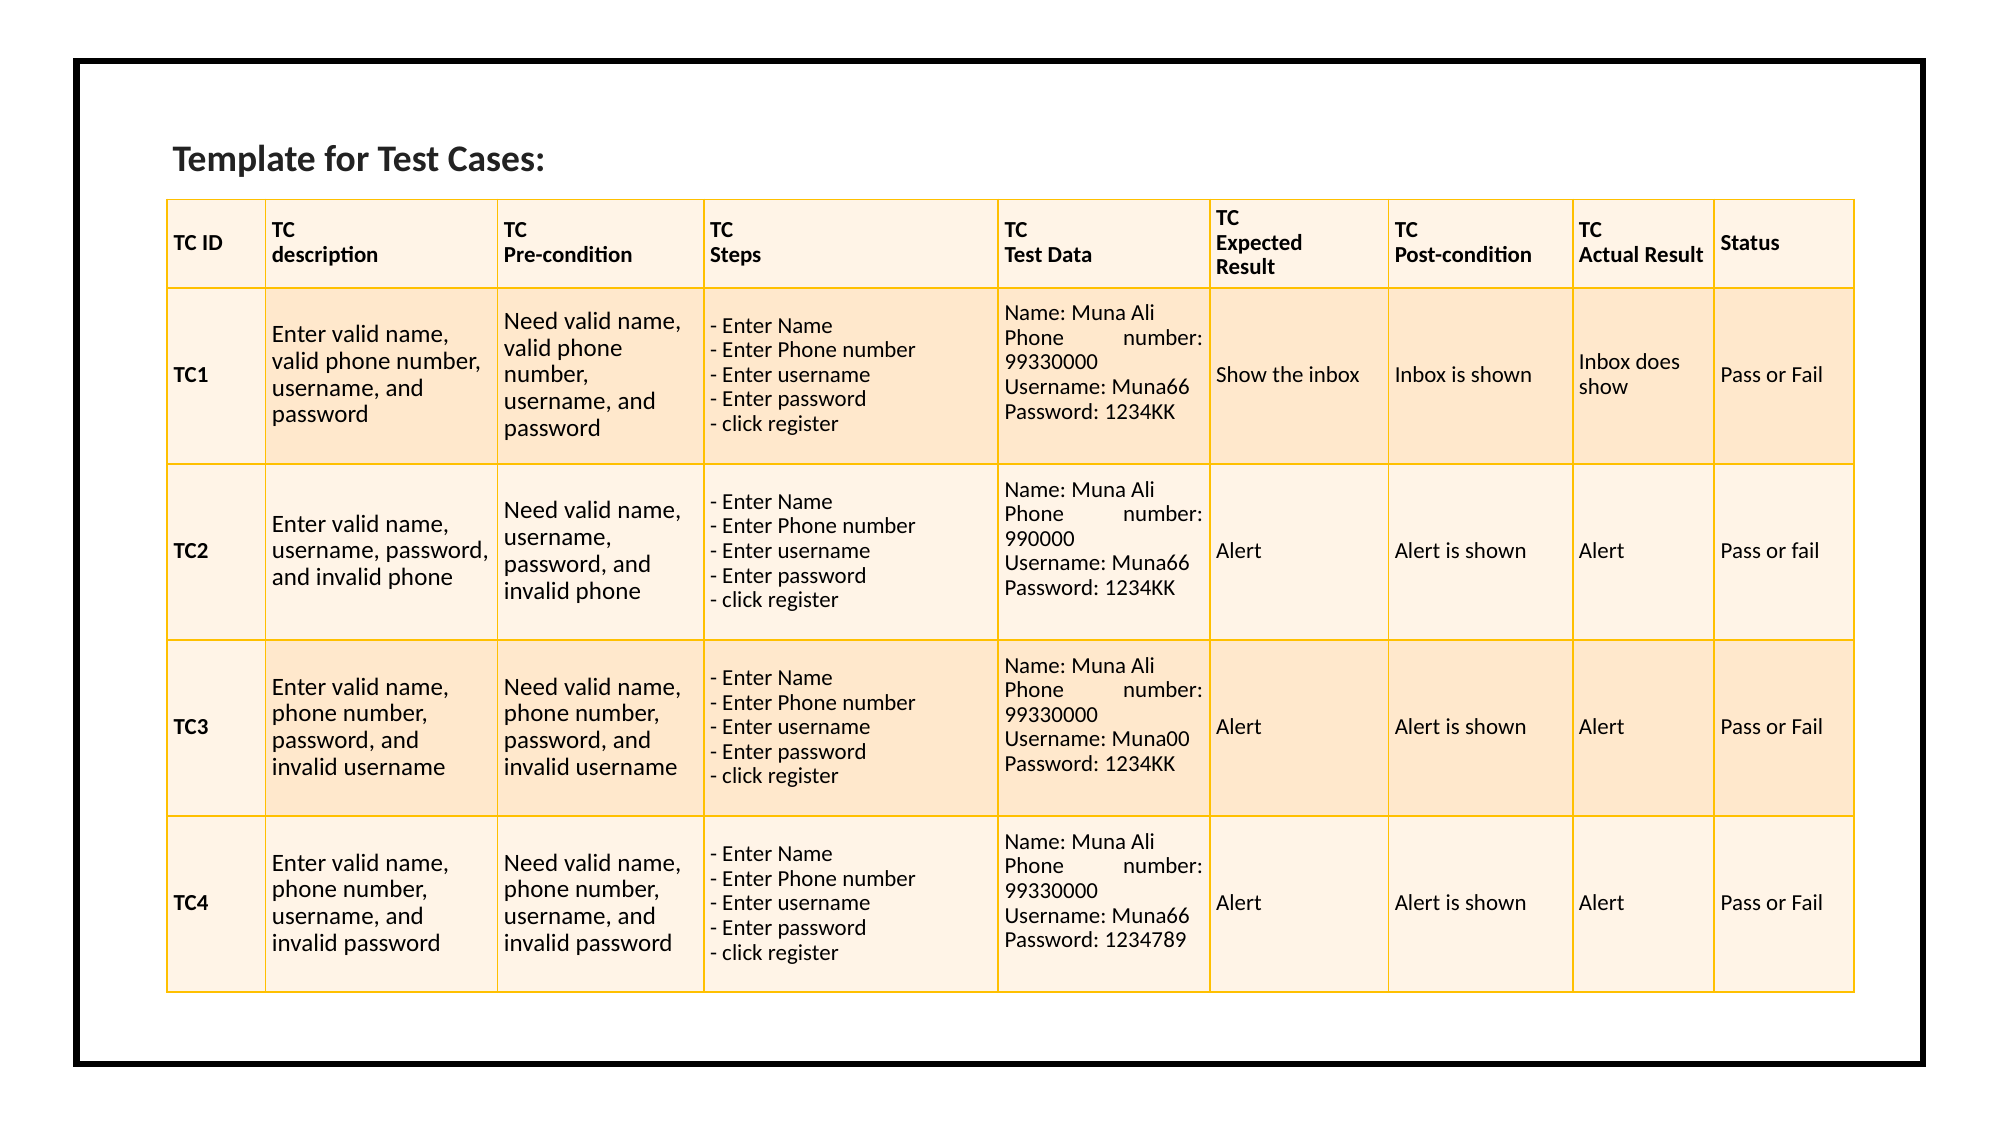

Template for Test Cases:
| TC ID | TC description | TC Pre-condition | TC Steps | TC Test Data | TC Expected Result | TC Post-condition | TC Actual Result | Status |
| --- | --- | --- | --- | --- | --- | --- | --- | --- |
| TC1 | Enter valid name, valid phone number, username, and password | Need valid name, valid phone number, username, and password | - Enter Name - Enter Phone number - Enter username - Enter password  - click register | Name: Muna Ali Phone number: 99330000 Username: Muna66 Password: 1234KK | Show the inbox | Inbox is shown | Inbox does show | Pass or Fail |
| TC2 | Enter valid name, username, password, and invalid phone | Need valid name, username, password, and invalid phone | - Enter Name - Enter Phone number - Enter username - Enter password  - click register | Name: Muna Ali Phone number: 990000 Username: Muna66 Password: 1234KK | Alert | Alert is shown | Alert | Pass or fail |
| TC3 | Enter valid name, phone number, password, and invalid username | Need valid name, phone number, password, and invalid username | - Enter Name - Enter Phone number - Enter username - Enter password  - click register | Name: Muna Ali Phone number: 99330000 Username: Muna00 Password: 1234KK | Alert | Alert is shown | Alert | Pass or Fail |
| TC4 | Enter valid name, phone number, username, and invalid password | Need valid name, phone number, username, and invalid password | - Enter Name - Enter Phone number - Enter username - Enter password  - click register | Name: Muna Ali Phone number: 99330000 Username: Muna66 Password: 1234789 | Alert | Alert is shown | Alert | Pass or Fail |